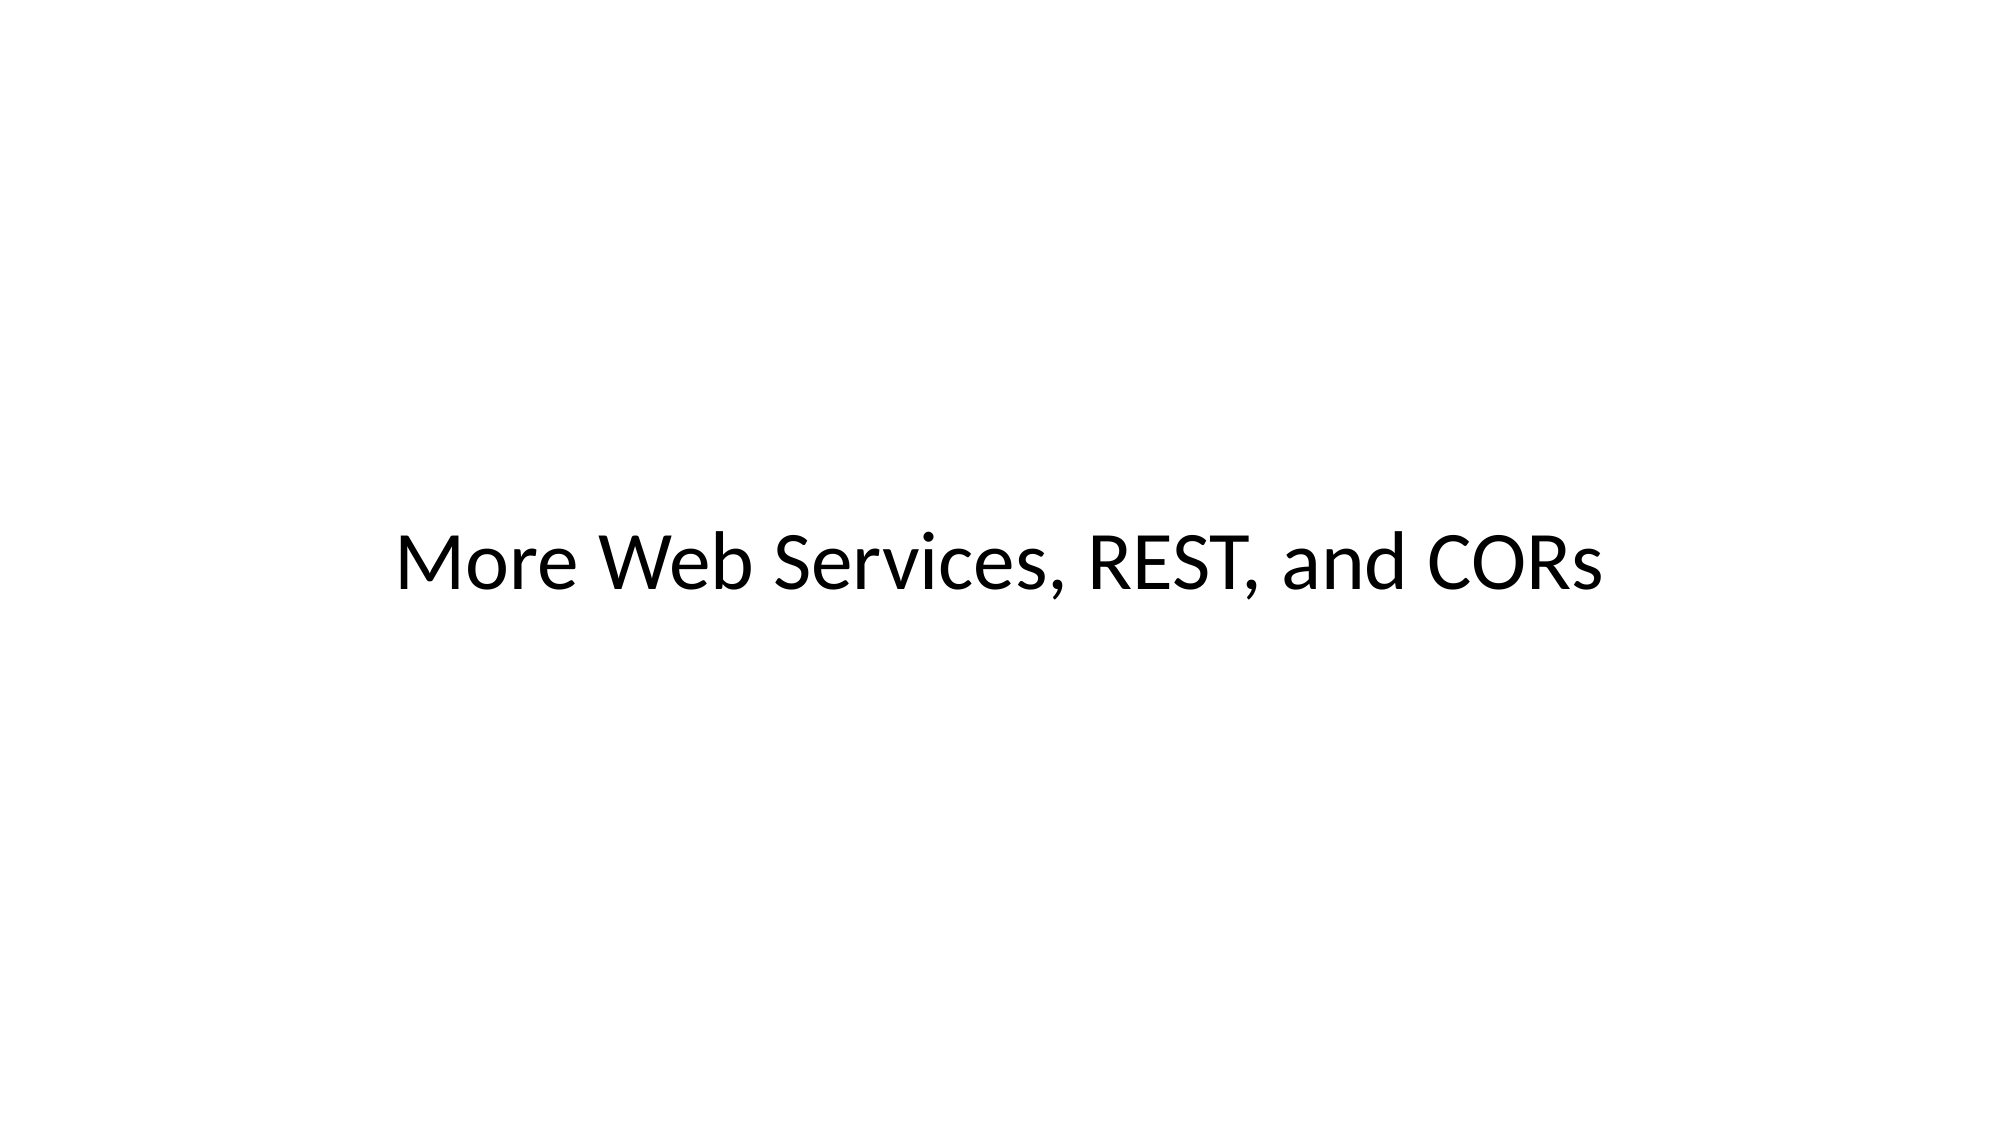

# More Web Services, REST, and CORs